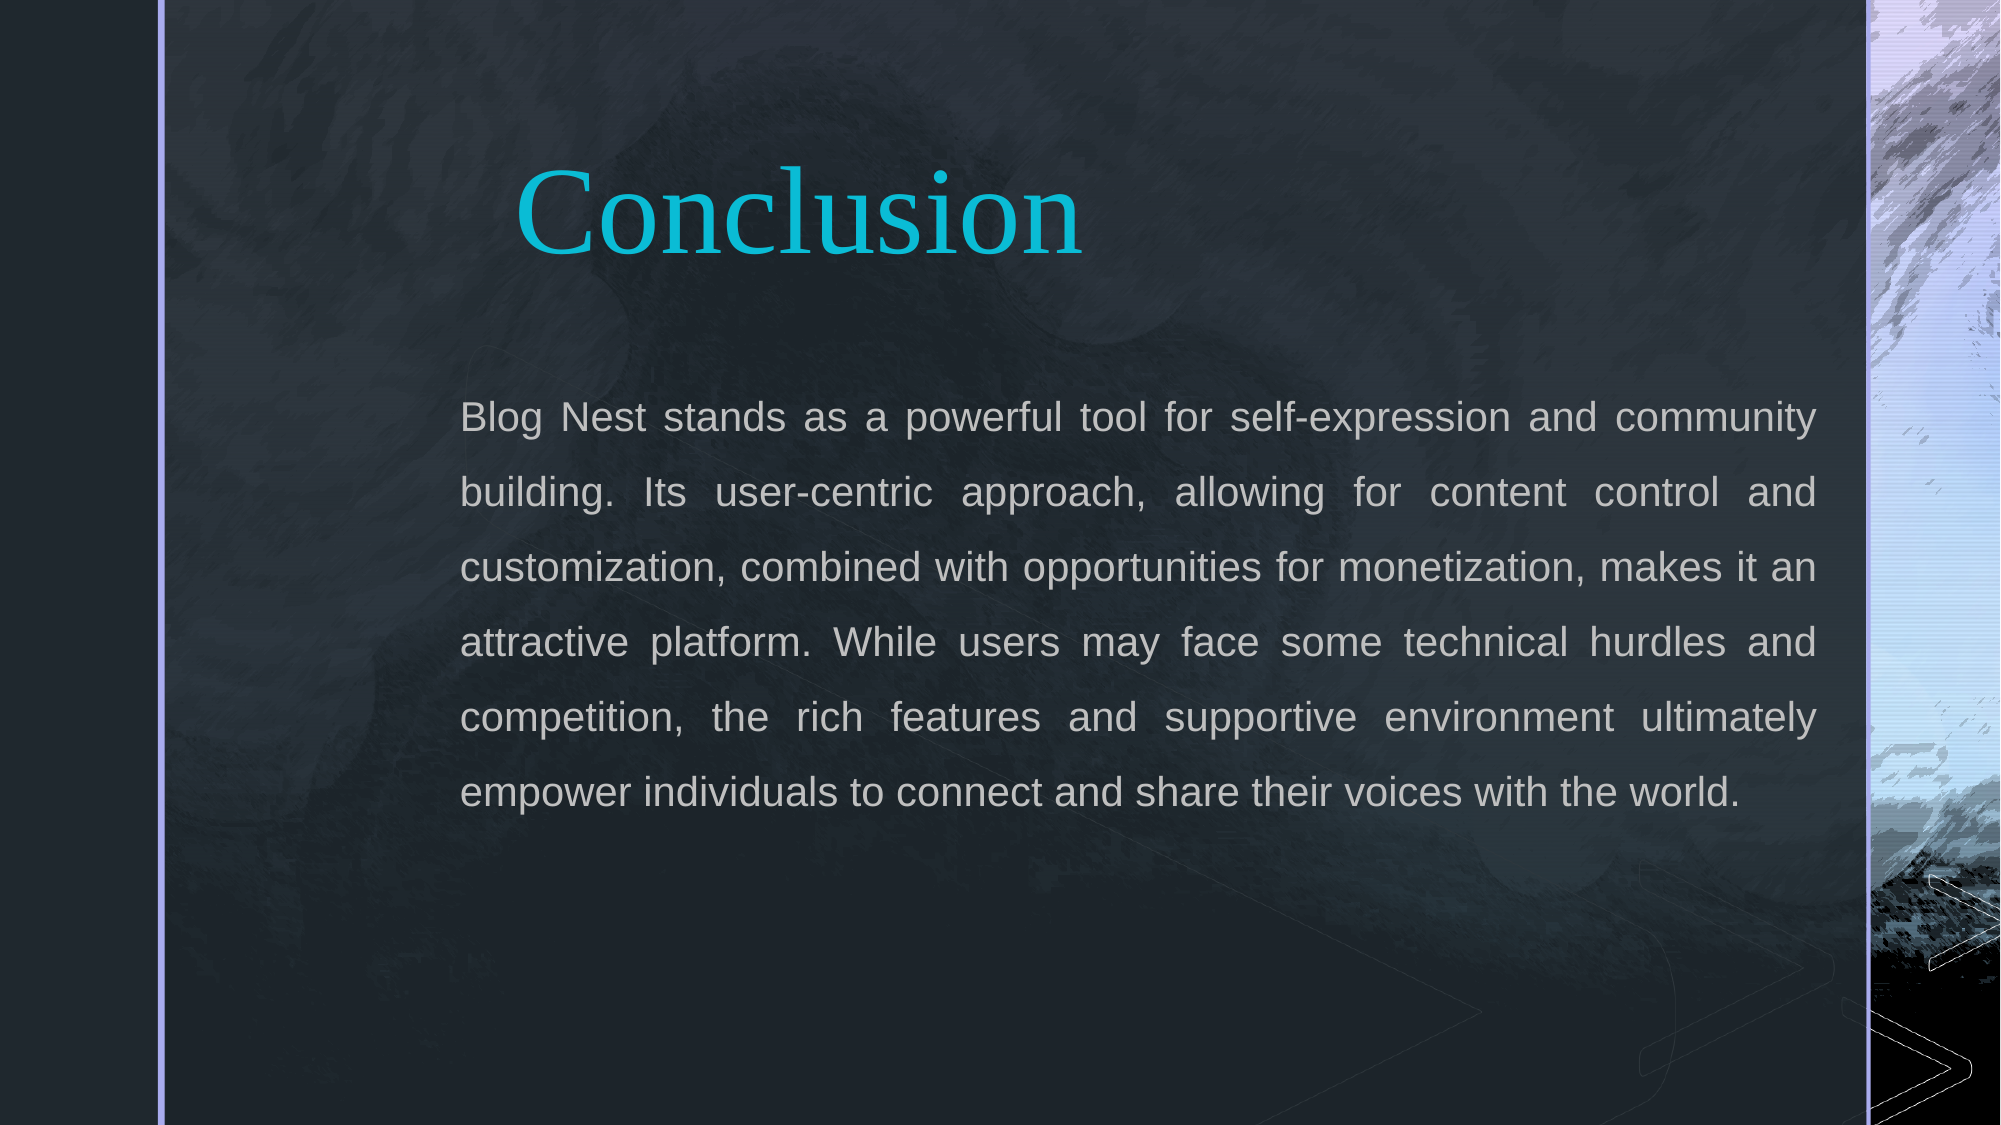

Conclusion
Blog Nest stands as a powerful tool for self-expression and community building. Its user-centric approach, allowing for content control and customization, combined with opportunities for monetization, makes it an attractive platform. While users may face some technical hurdles and competition, the rich features and supportive environment ultimately empower individuals to connect and share their voices with the world.